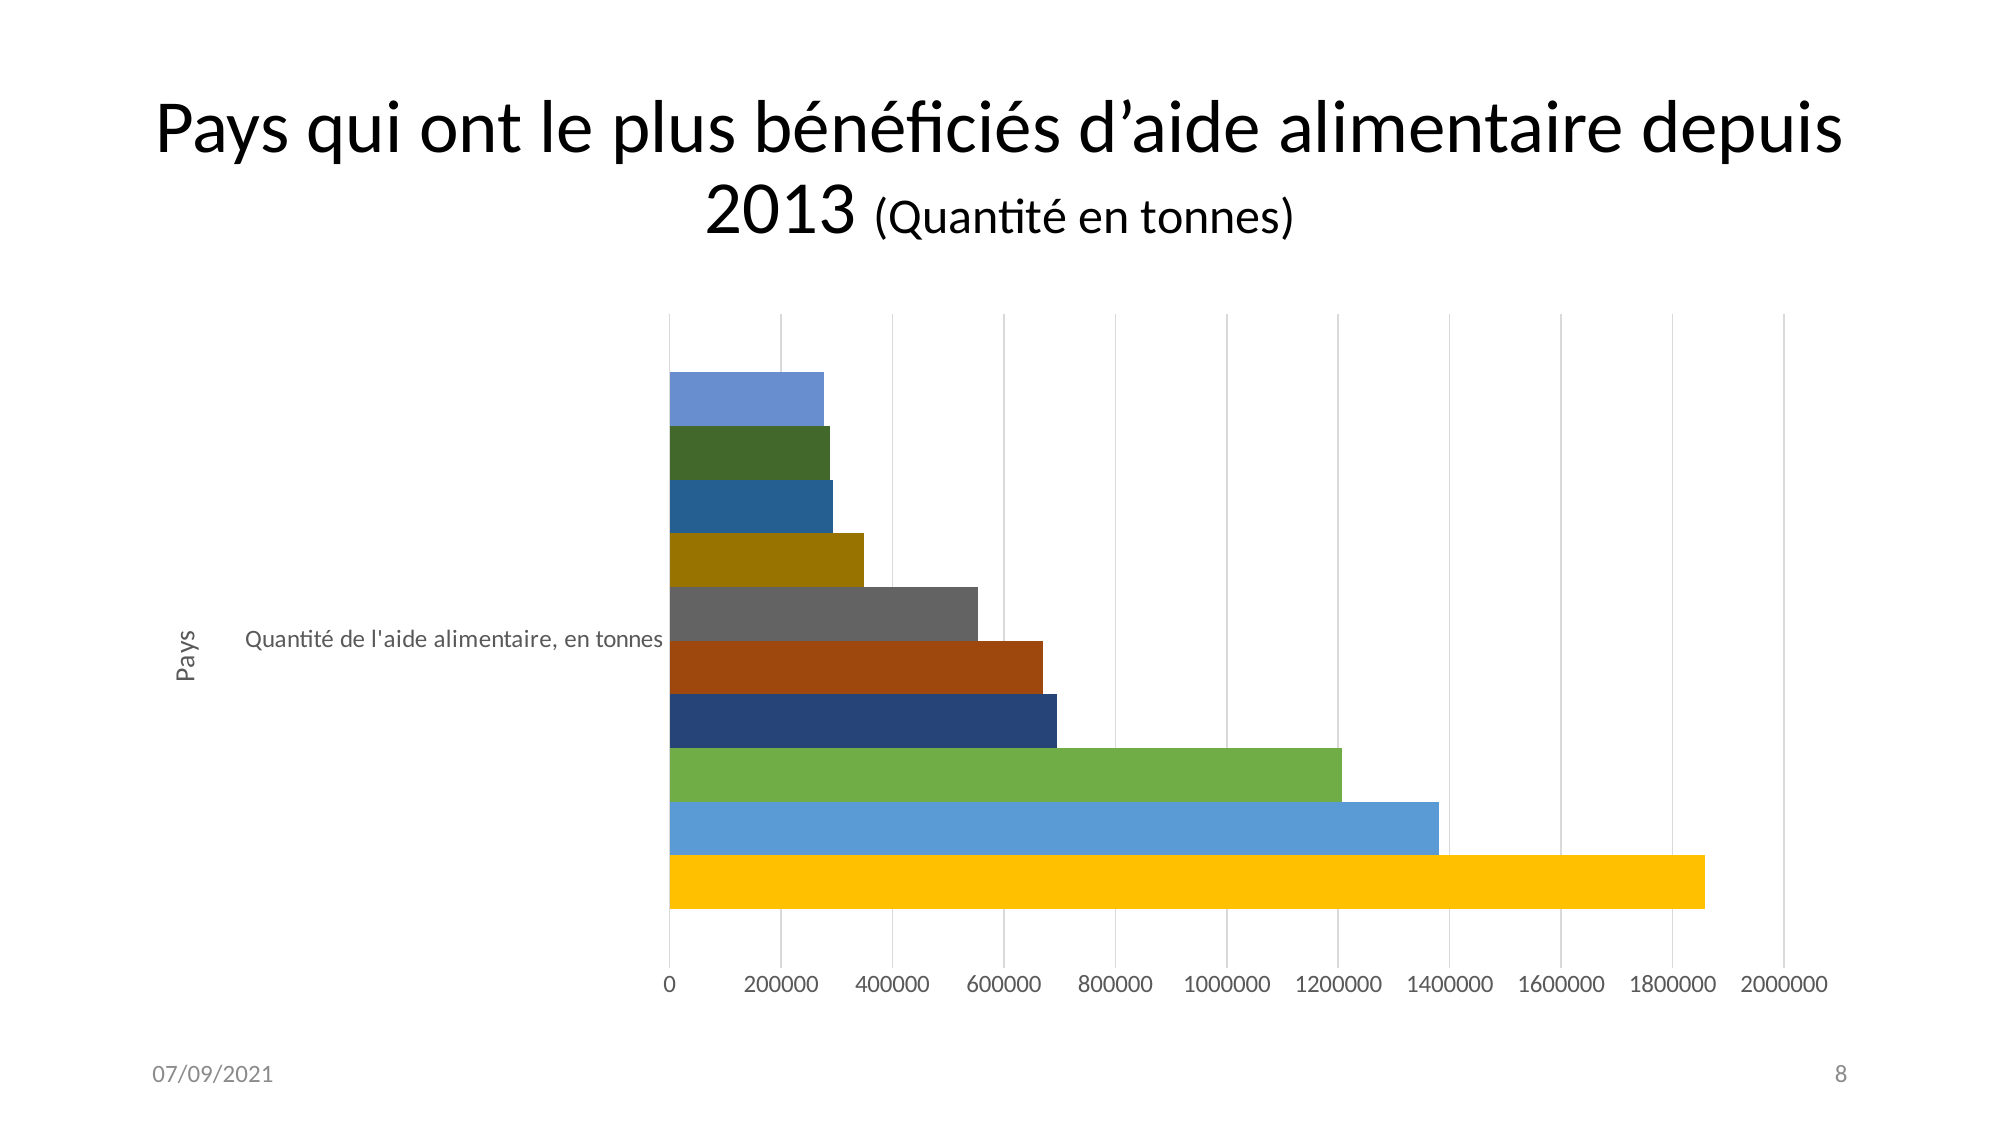

# Pays qui ont le plus bénéficiés d’aide alimentaire depuis 2013 (Quantité en tonnes)

### Chart

| Category |  |  |  |  |  |  |  |  |  |  |
|---|---|---|---|---|---|---|---|---|---|---|
| Quantité de l'aide alimentaire, en tonnes | 1858943.0 | 1381294.0 | 1206484.0 | 695248.0 | 669784.0 | 552836.0 | 348188.0 | 292678.0 | 288502.0 | 276344.0 |
07/09/2021
8